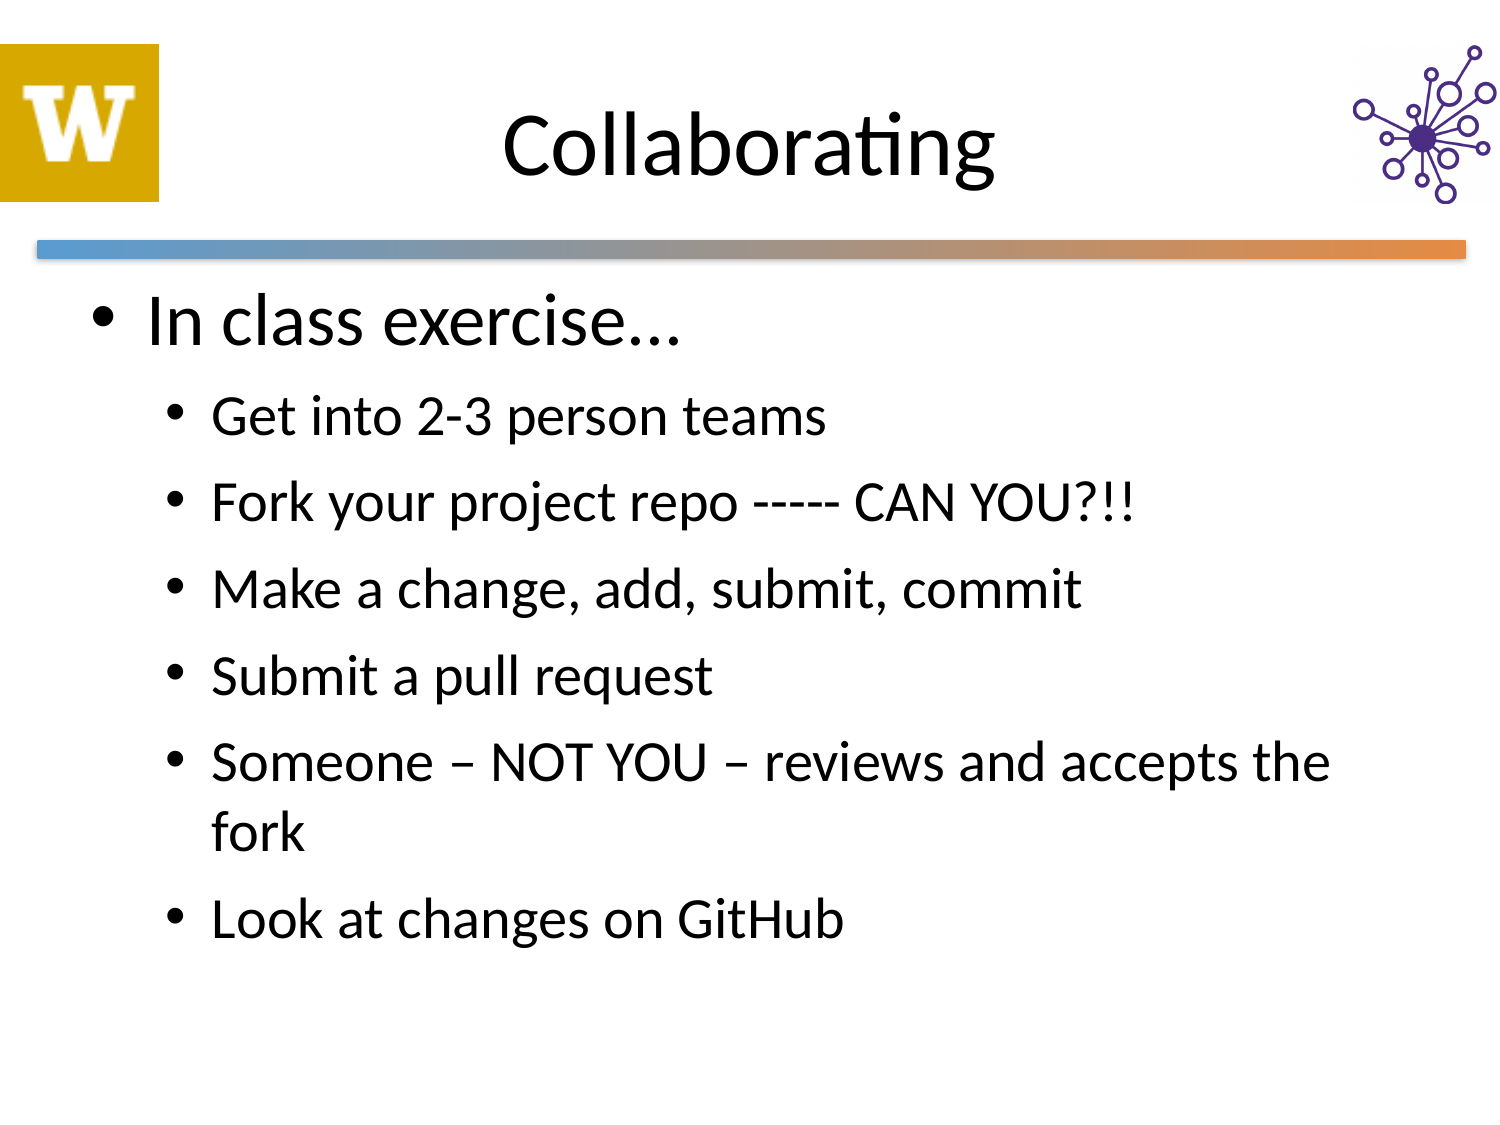

# Collaborating
In class exercise...
Get into 2-3 person teams
Fork your project repo ----- CAN YOU?!!
Make a change, add, submit, commit
Submit a pull request
Someone – NOT YOU – reviews and accepts the fork
Look at changes on GitHub